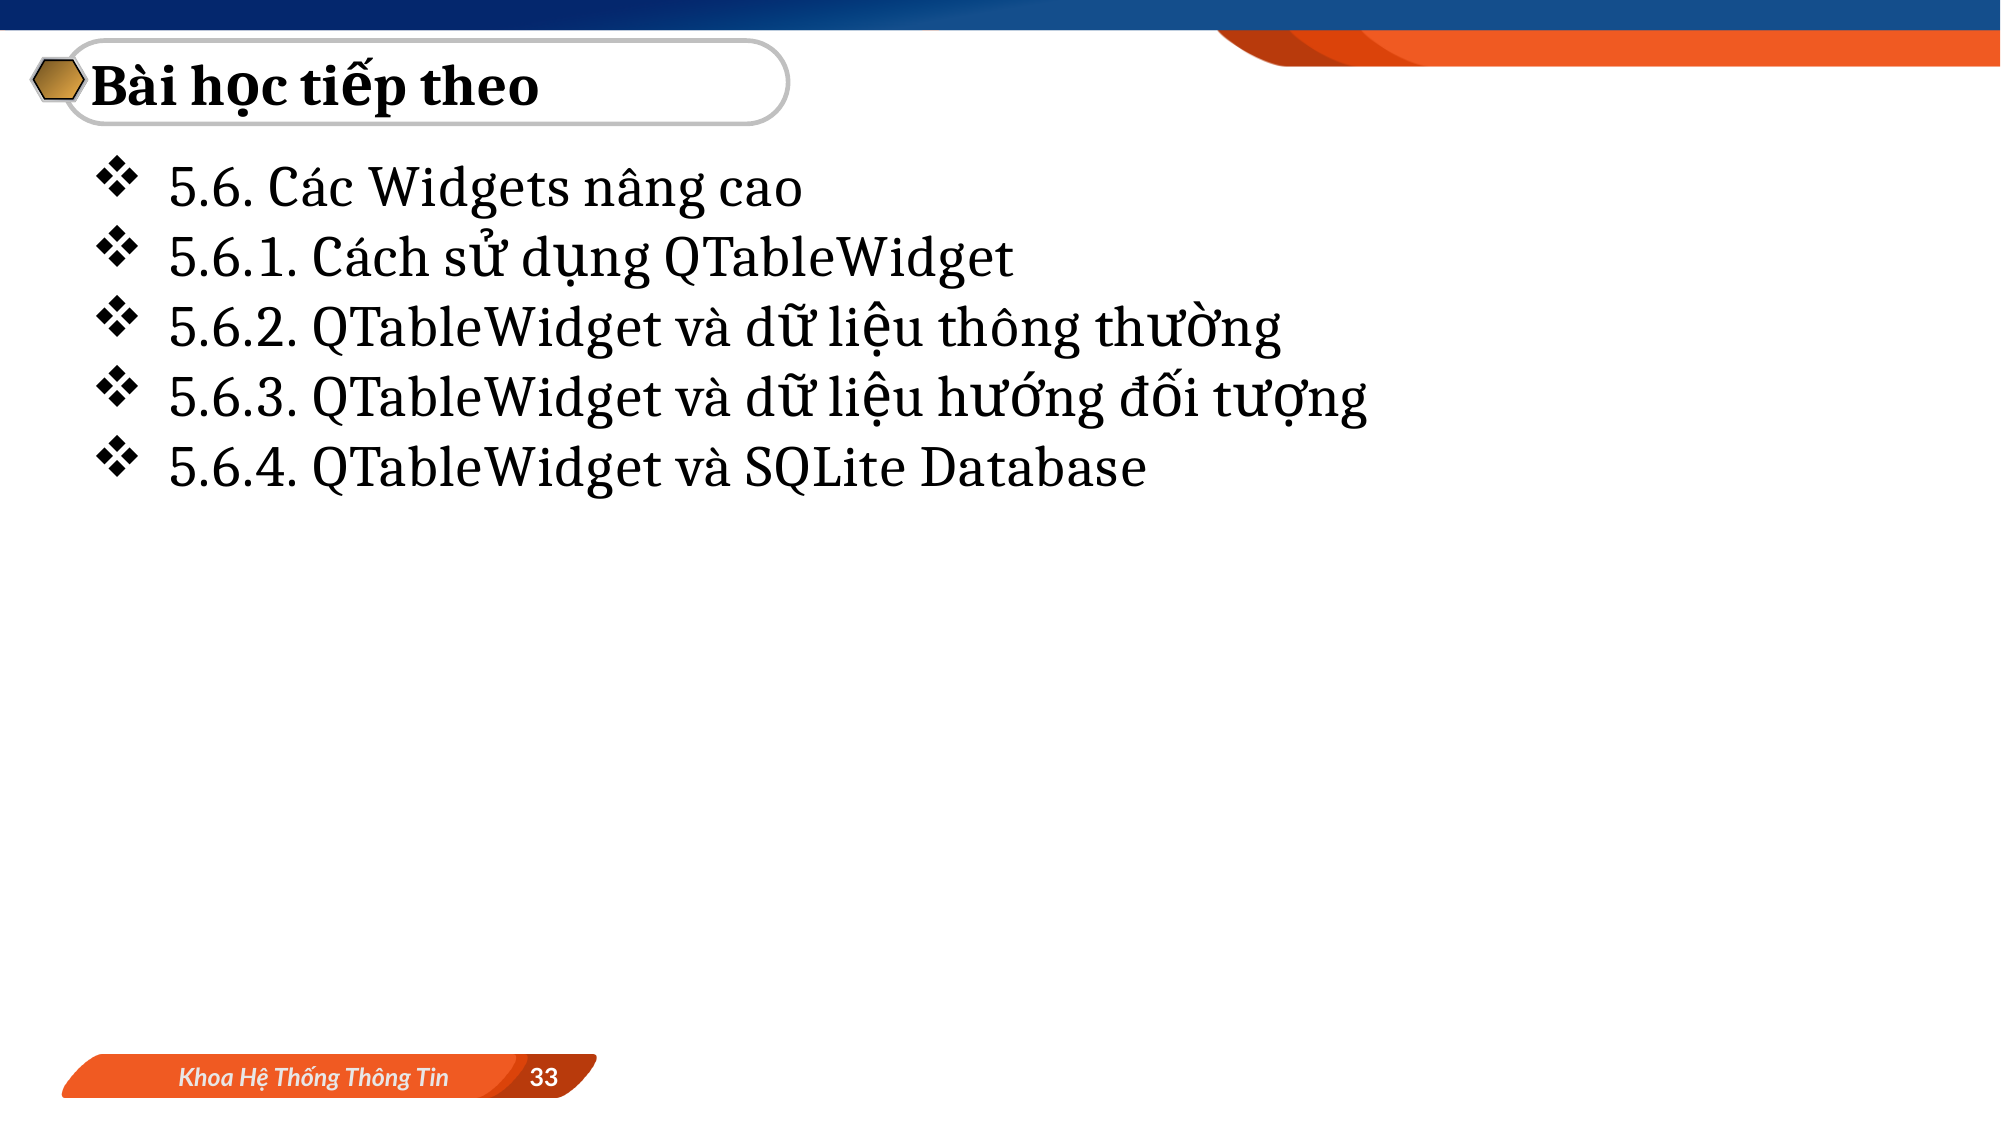

Bài học tiếp theo

5.6. Các Widgets nâng cao
5.6.1. Cách sử dụng QTableWidget
5.6.2. QTableWidget và dữ liệu thông thường
5.6.3. QTableWidget và dữ liệu hướng đối tượng
5.6.4. QTableWidget và SQLite Database
33
Khoa Hệ Thống Thông Tin